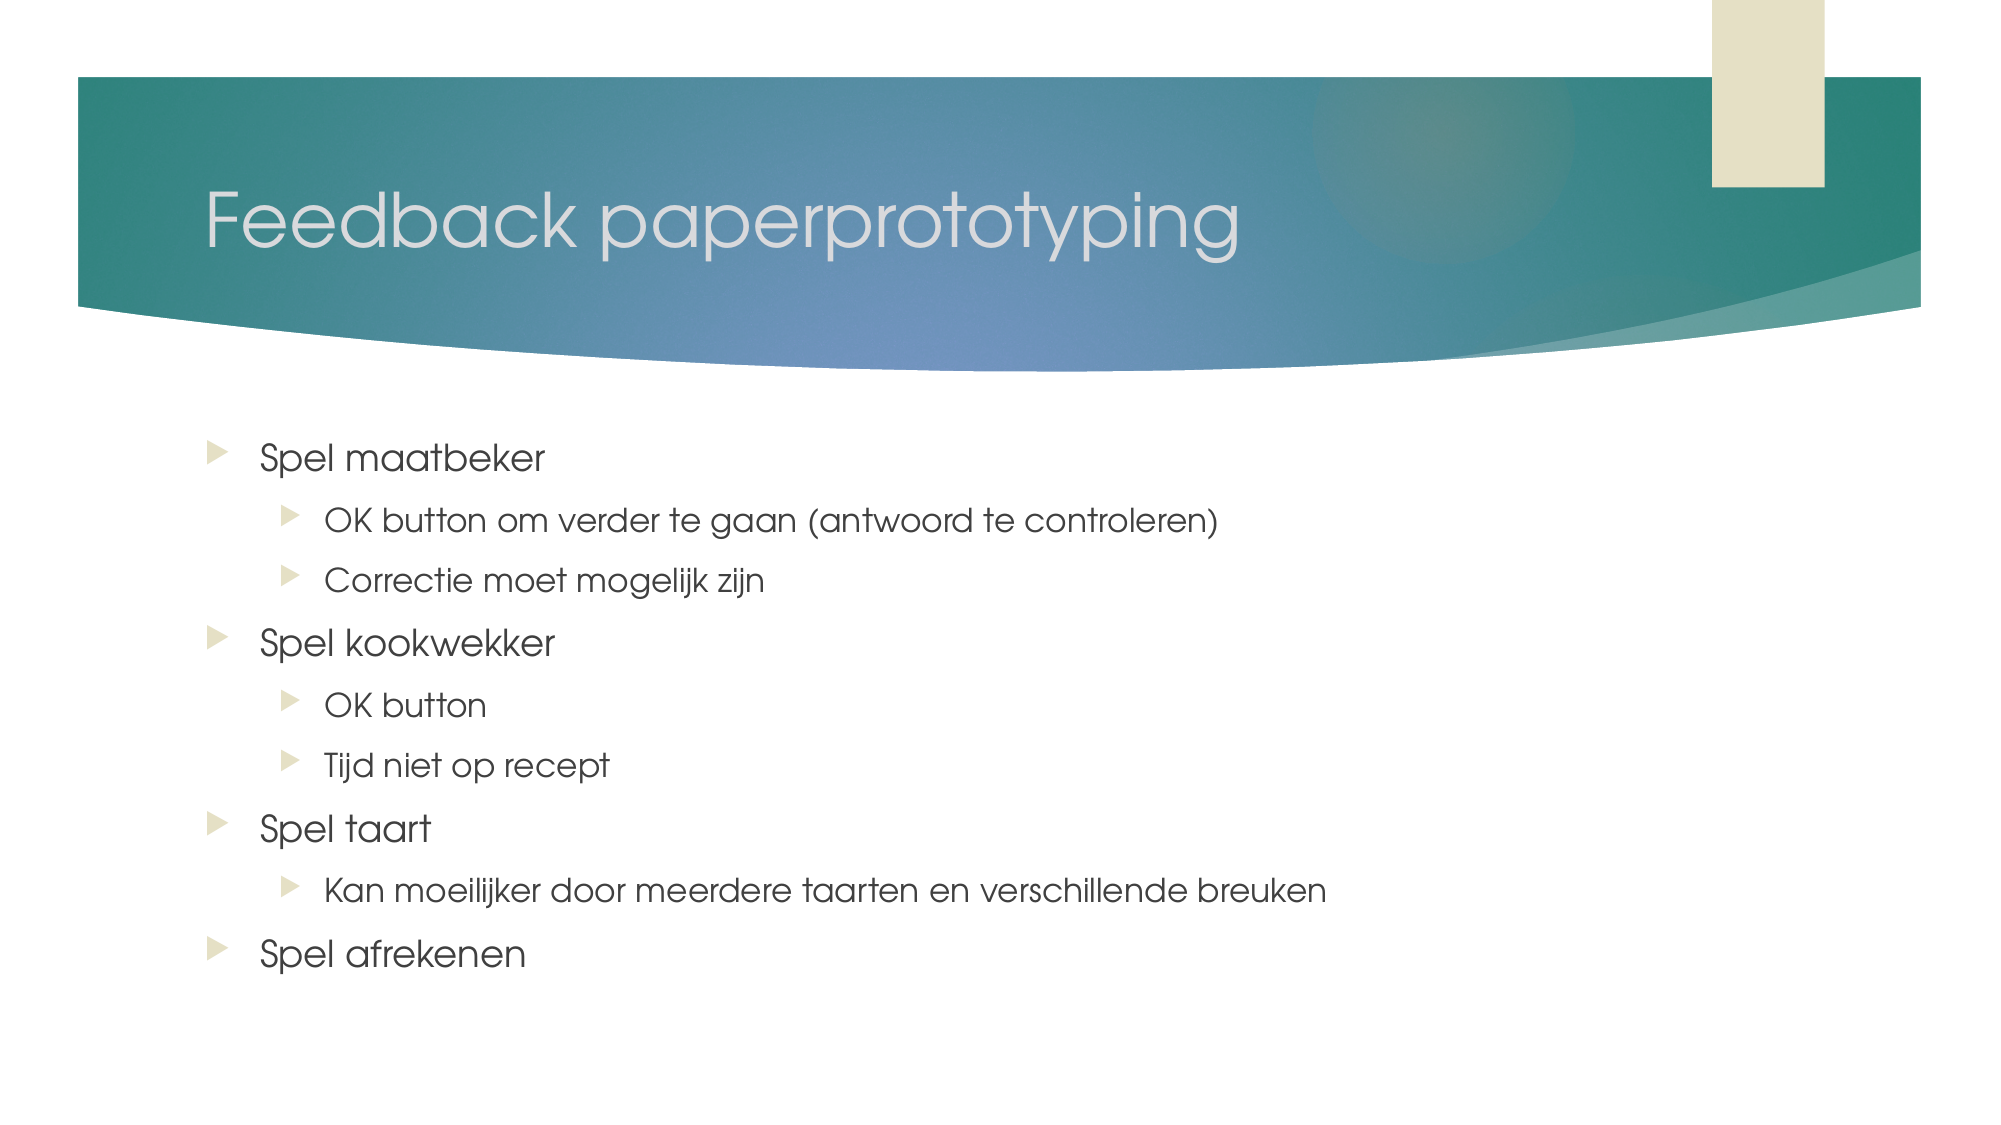

# Feedback paperprototyping
Spel maatbeker
OK button om verder te gaan (antwoord te controleren)
Correctie moet mogelijk zijn
Spel kookwekker
OK button
Tijd niet op recept
Spel taart
Kan moeilijker door meerdere taarten en verschillende breuken
Spel afrekenen